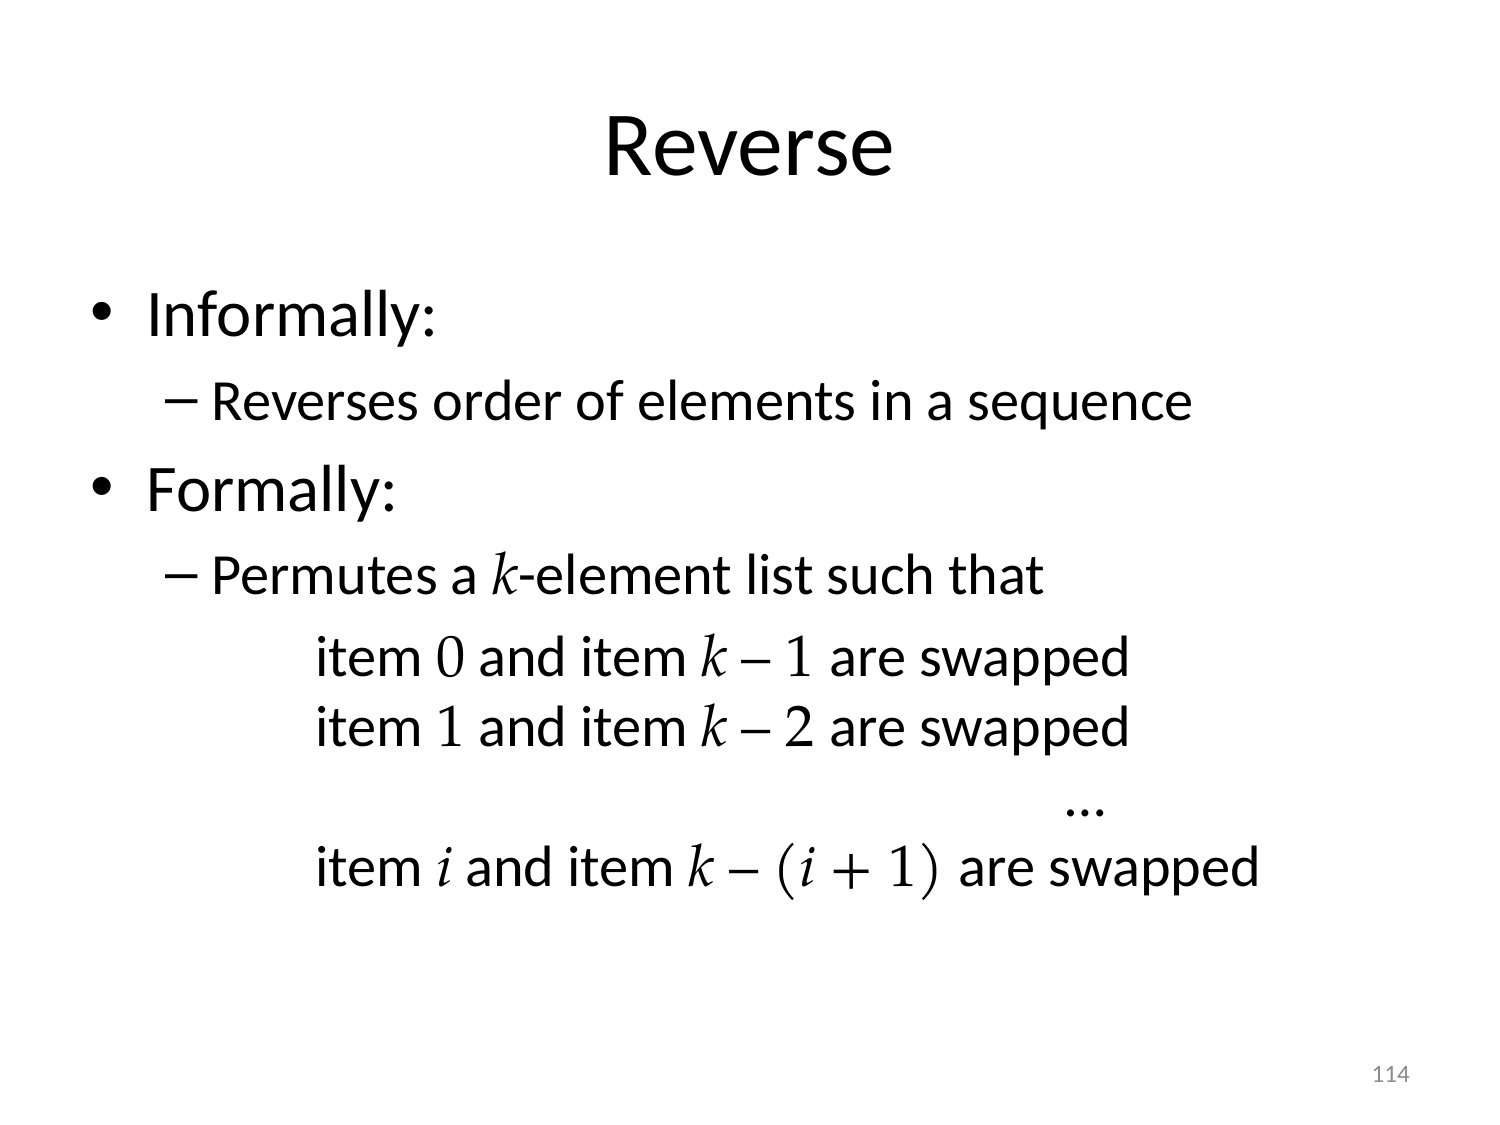

# Reverse
Informally:
Reverses order of elements in a sequence
Formally:
Permutes a k-element list such that
	item 0 and item k – 1 are swapped
	item 1 and item k – 2 are swapped
						…
	item i and item k – (i + 1) are swapped
114